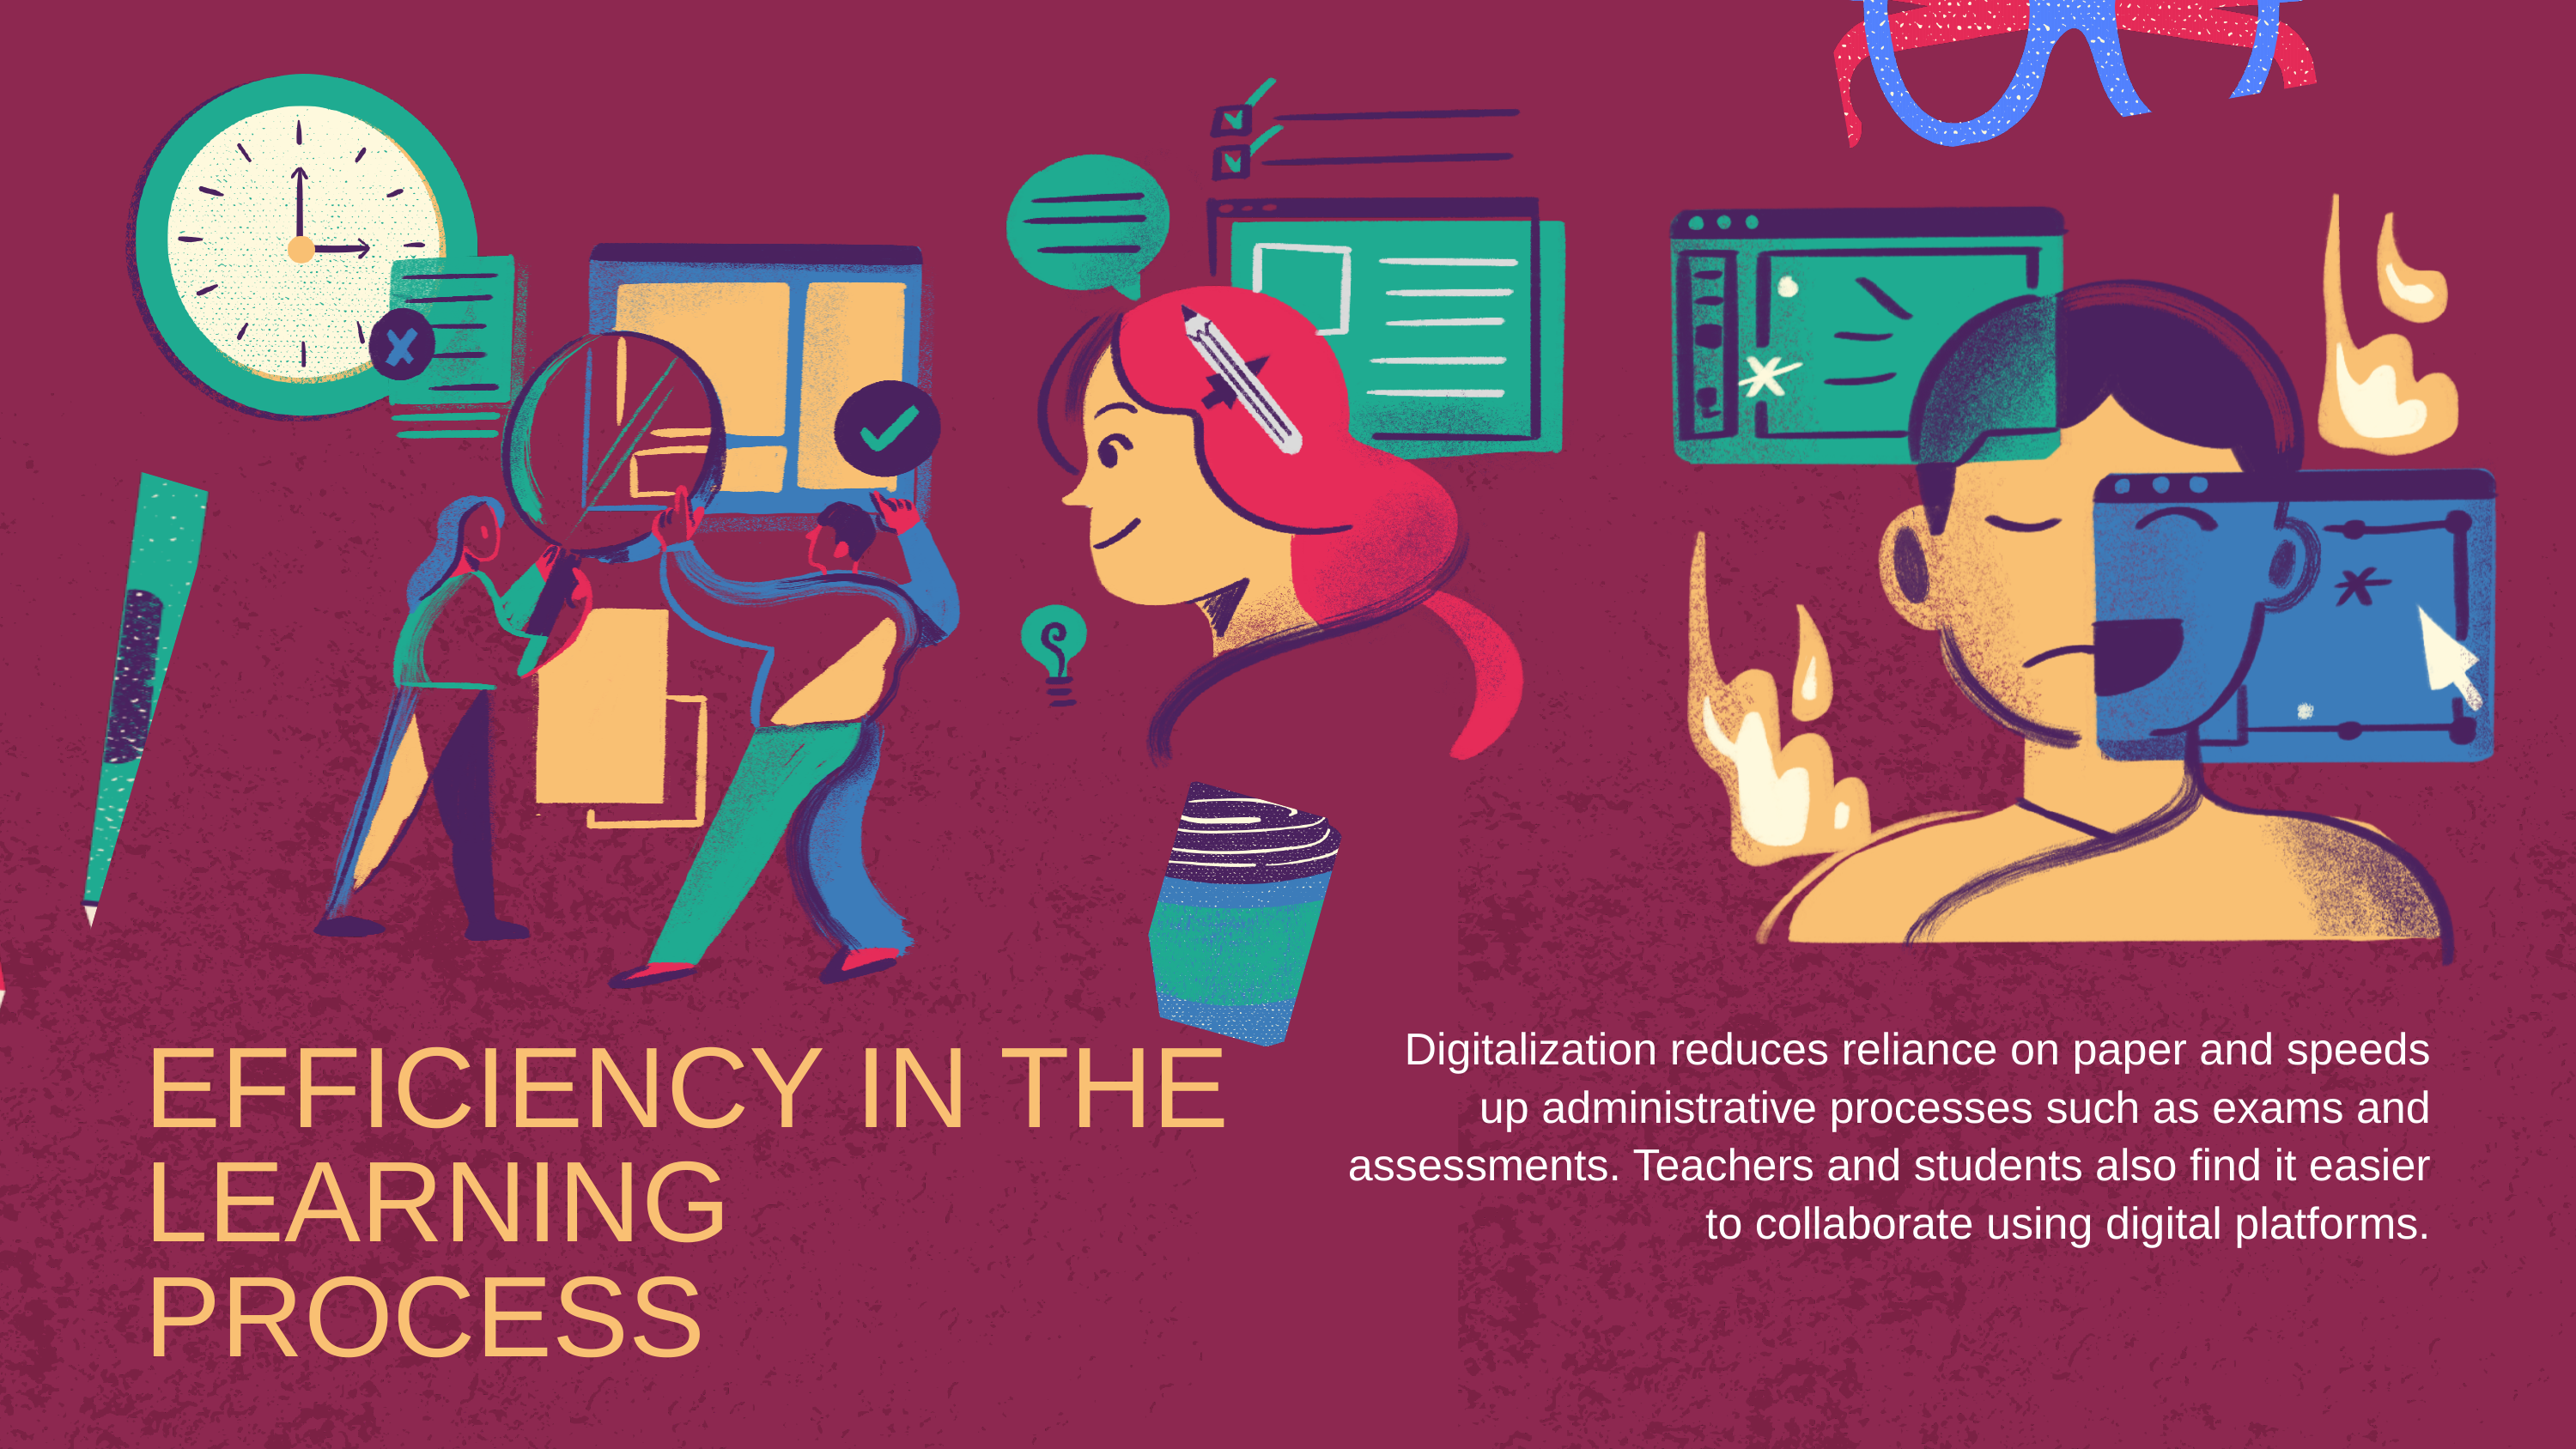

Digitalization reduces reliance on paper and speeds up administrative processes such as exams and assessments. Teachers and students also find it easier to collaborate using digital platforms.
EFFICIENCY IN THE LEARNING PROCESS